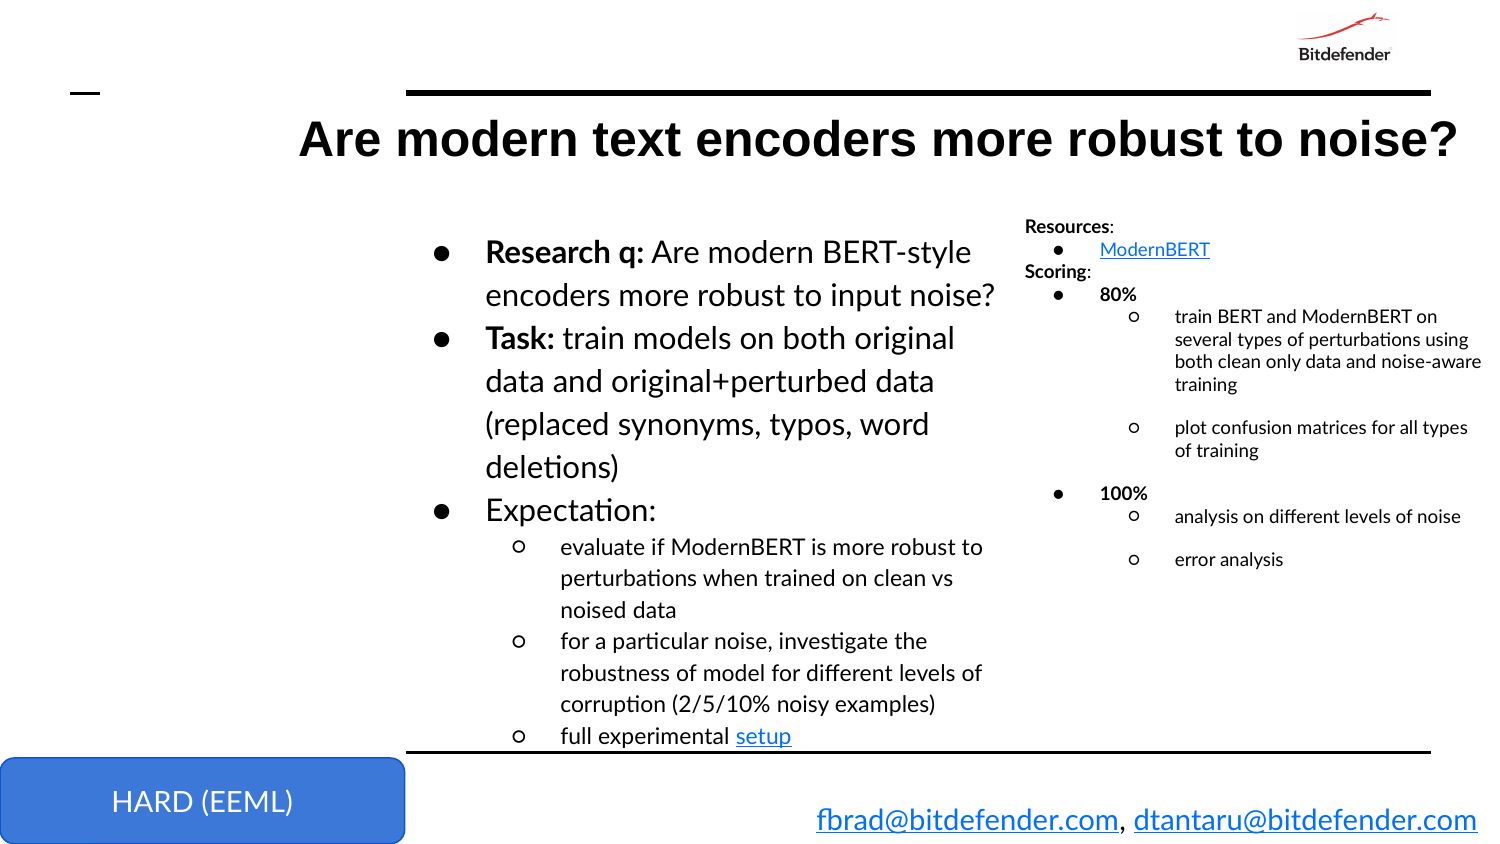

# Are modern text encoders more robust to noise?
Resources:
ModernBERT
Scoring:
80%
train BERT and ModernBERT on several types of perturbations using both clean only data and noise-aware training
plot confusion matrices for all types of training
100%
analysis on different levels of noise
error analysis

Research q: Are modern BERT-style encoders more robust to input noise?
Task: train models on both original data and original+perturbed data (replaced synonyms, typos, word deletions)
Expectation:
evaluate if ModernBERT is more robust to perturbations when trained on clean vs noised data
for a particular noise, investigate the robustness of model for different levels of corruption (2/5/10% noisy examples)
full experimental setup

HARD (EEML)
fbrad@bitdefender.com, dtantaru@bitdefender.com